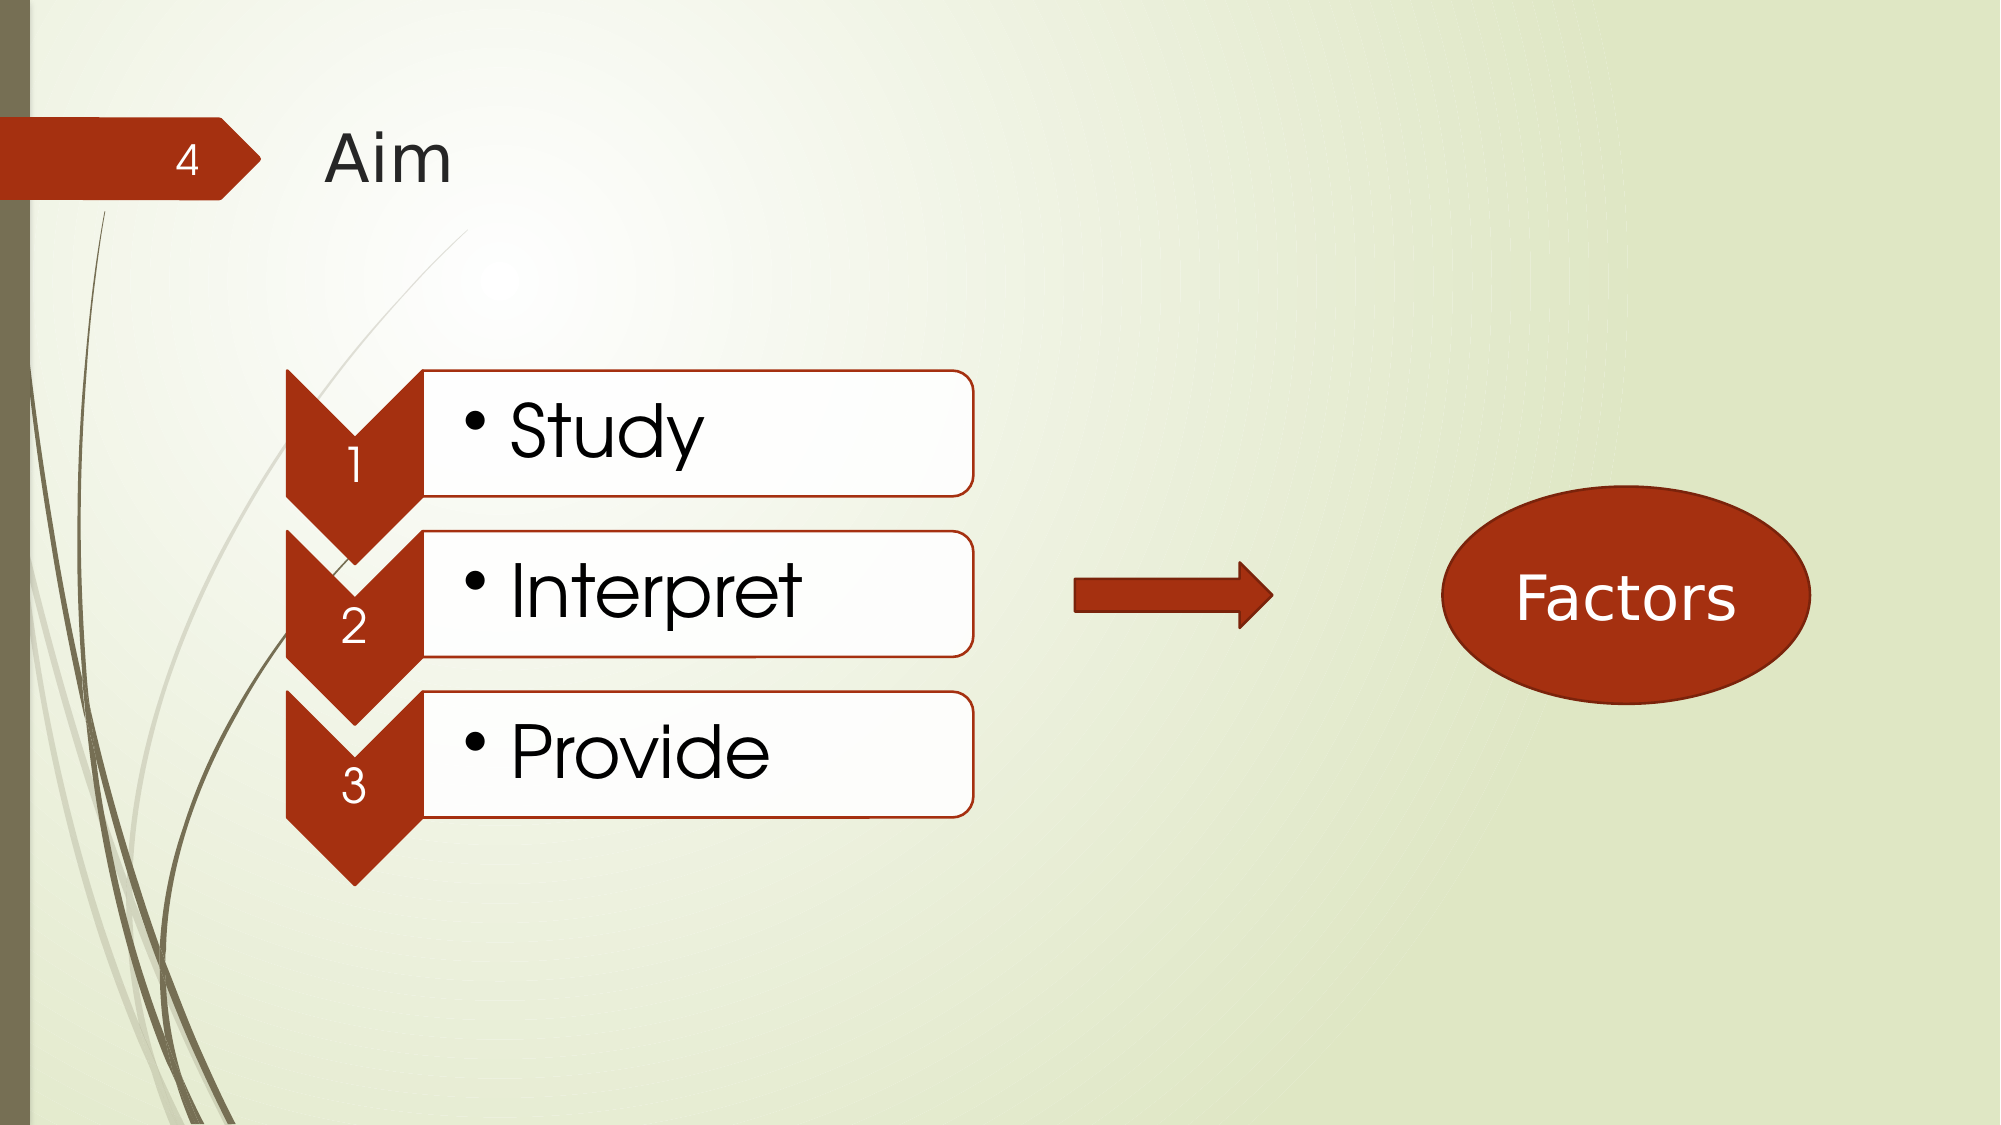

# Aim
4
1
Study
2
Interpret
3
Provide
Factors